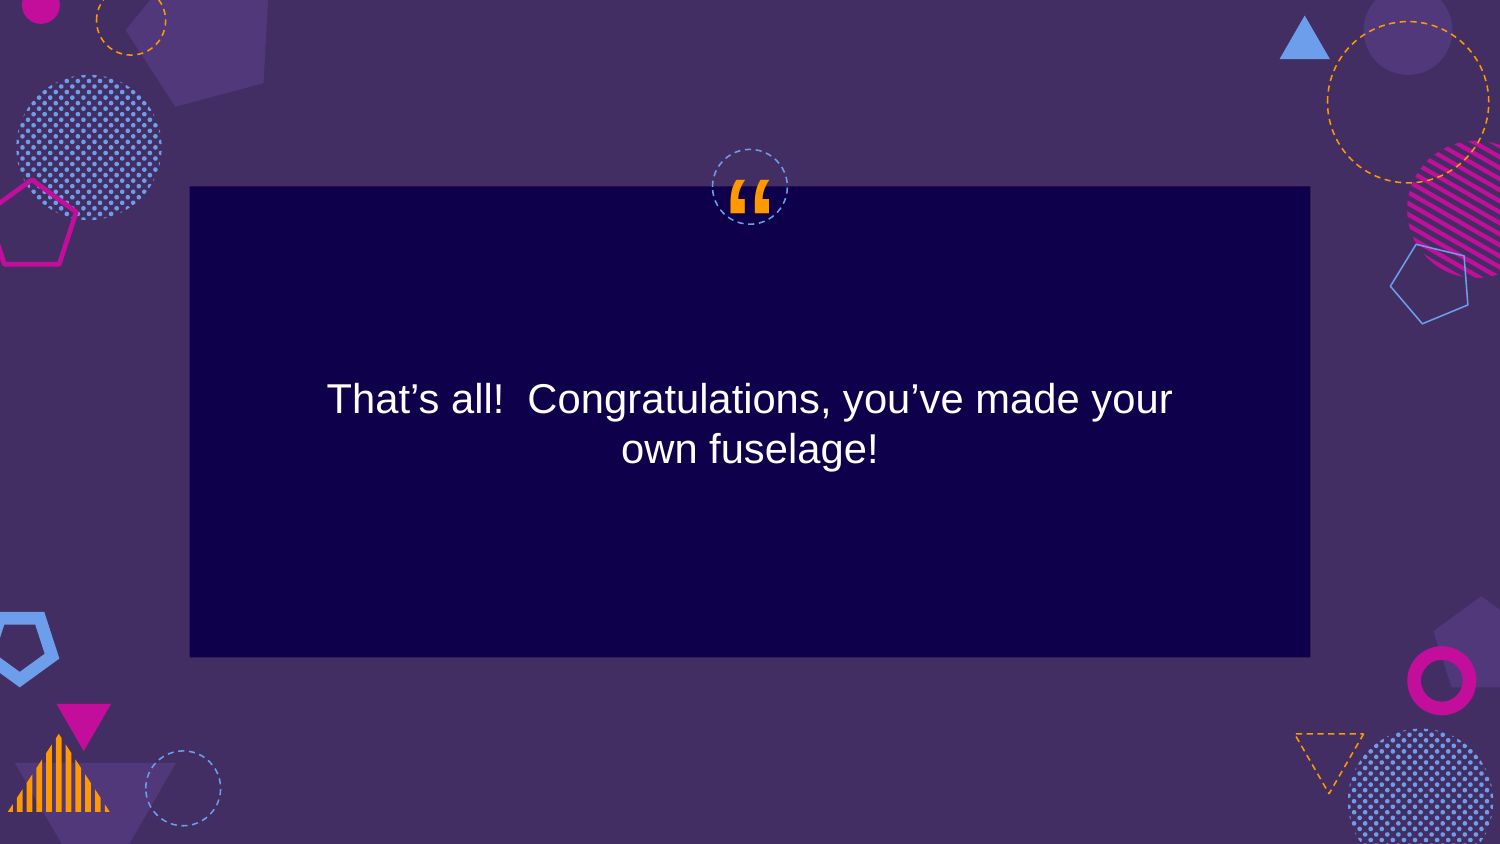

That’s all!  Congratulations, you’ve made your own fuselage!